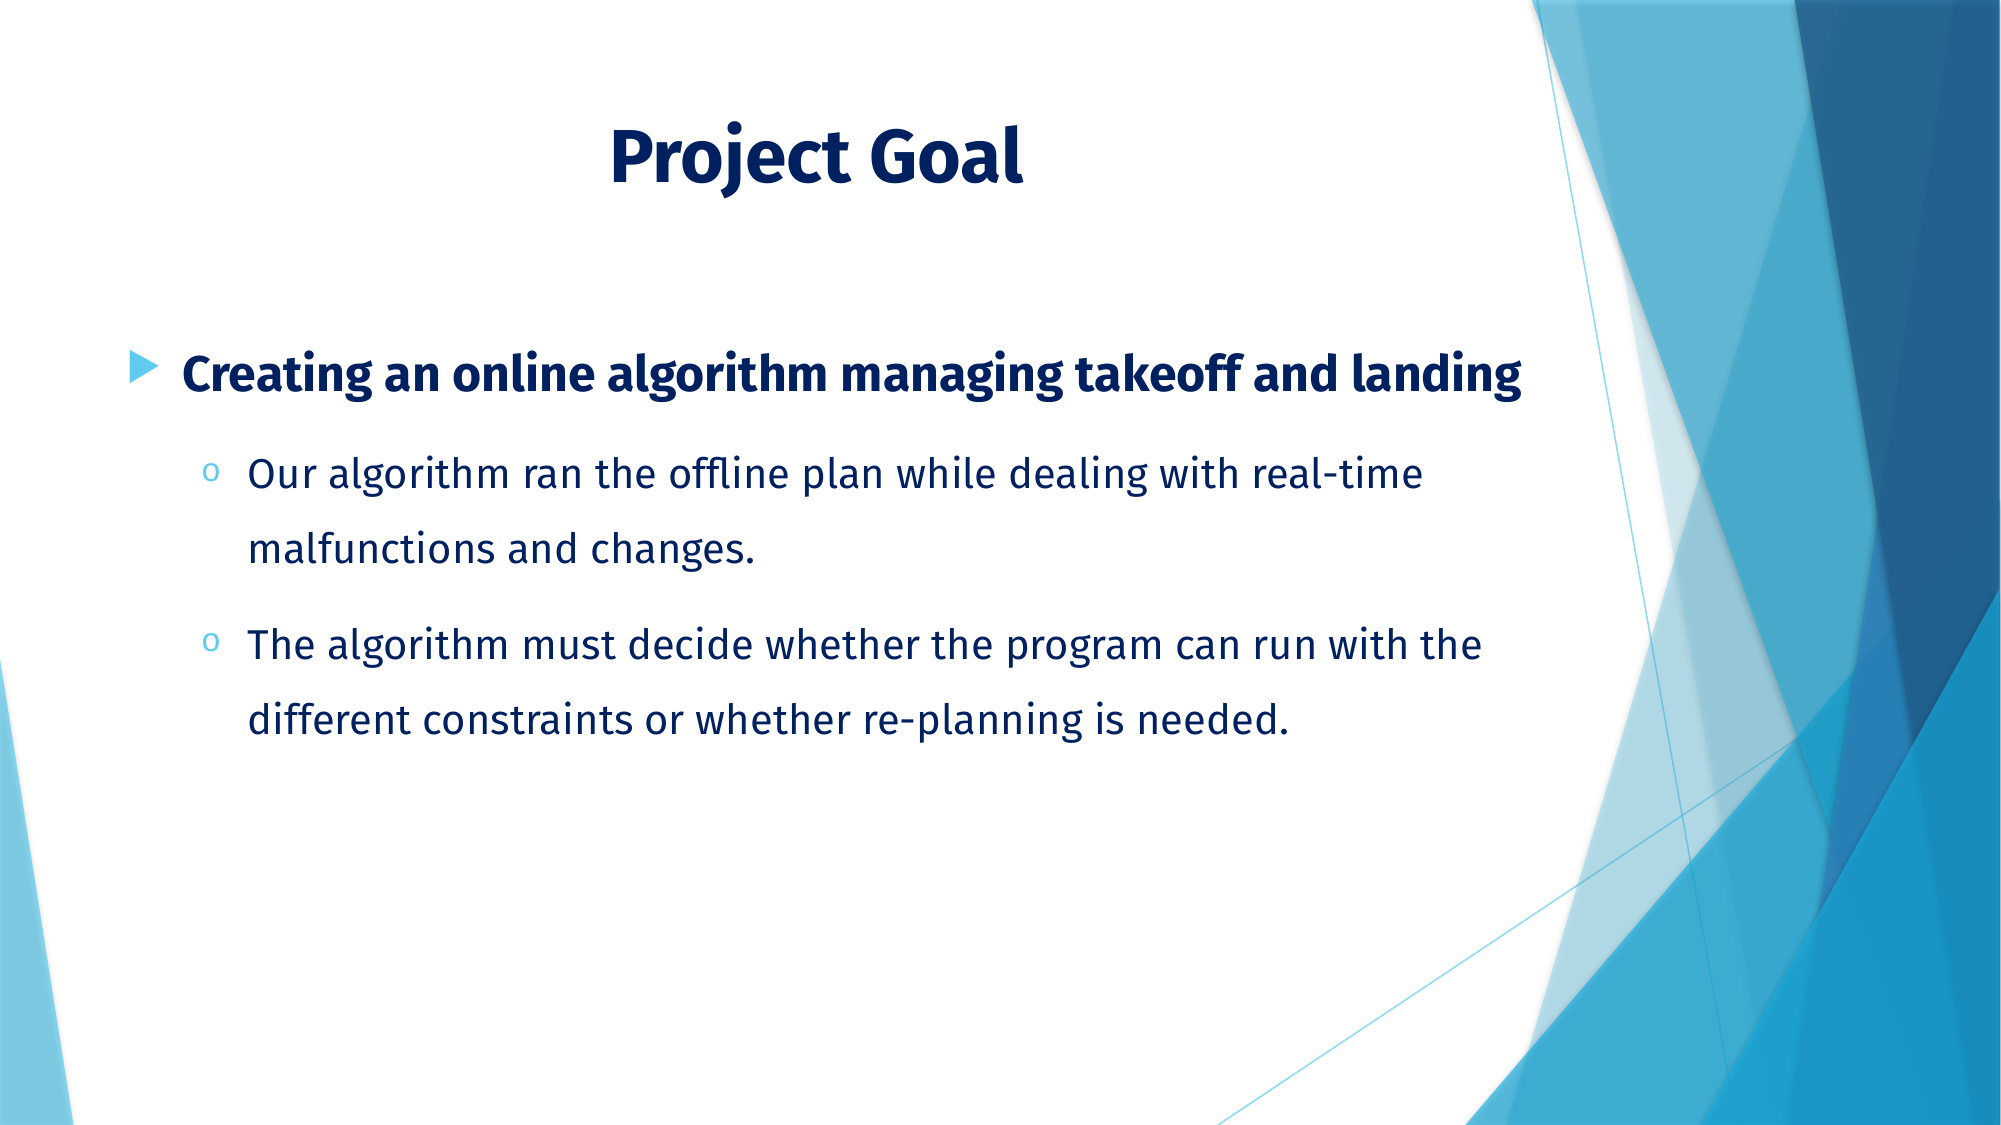

# Project Goal
Creating an online algorithm managing takeoff and landing
Our algorithm ran the offline plan while dealing with real-time
malfunctions and changes.
The algorithm must decide whether the program can run with the
different constraints or whether re-planning is needed.